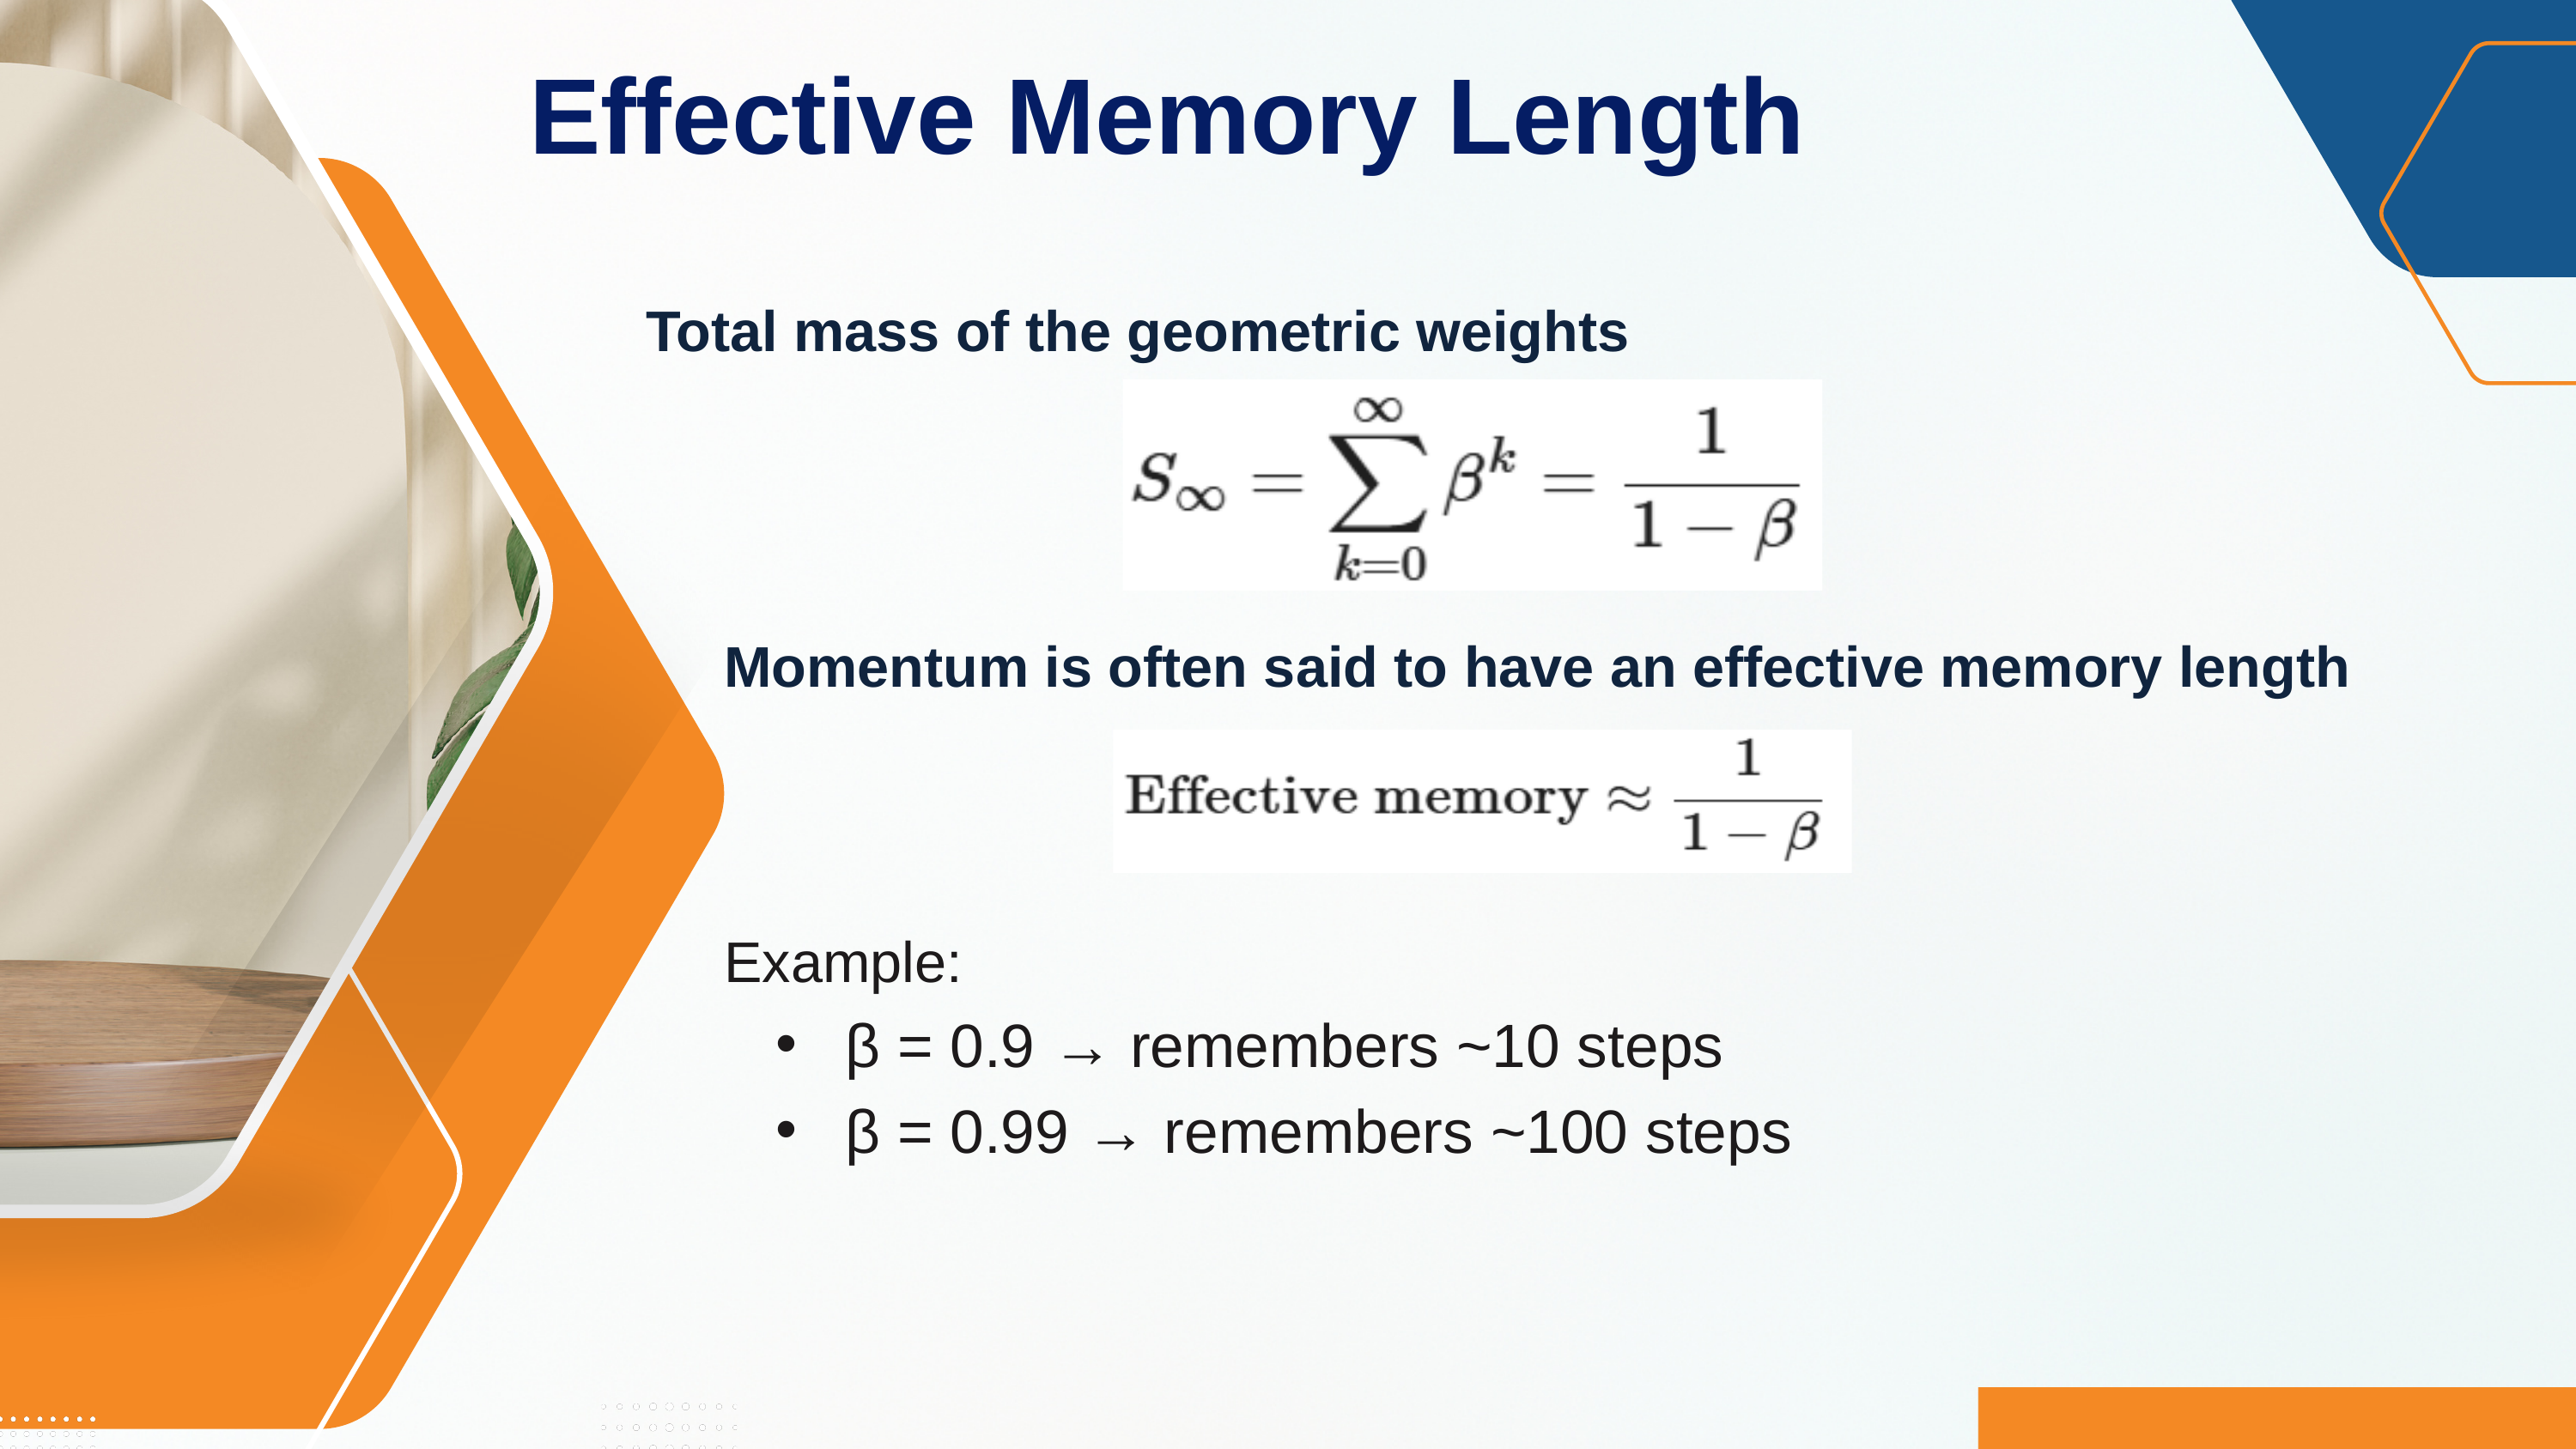

Effective Memory Length

Total mass of the geometric weights

Momentum is often said to have an effective memory length

Example:
 β = 0.9 → remembers ~10 steps
 β = 0.99 → remembers ~100 steps